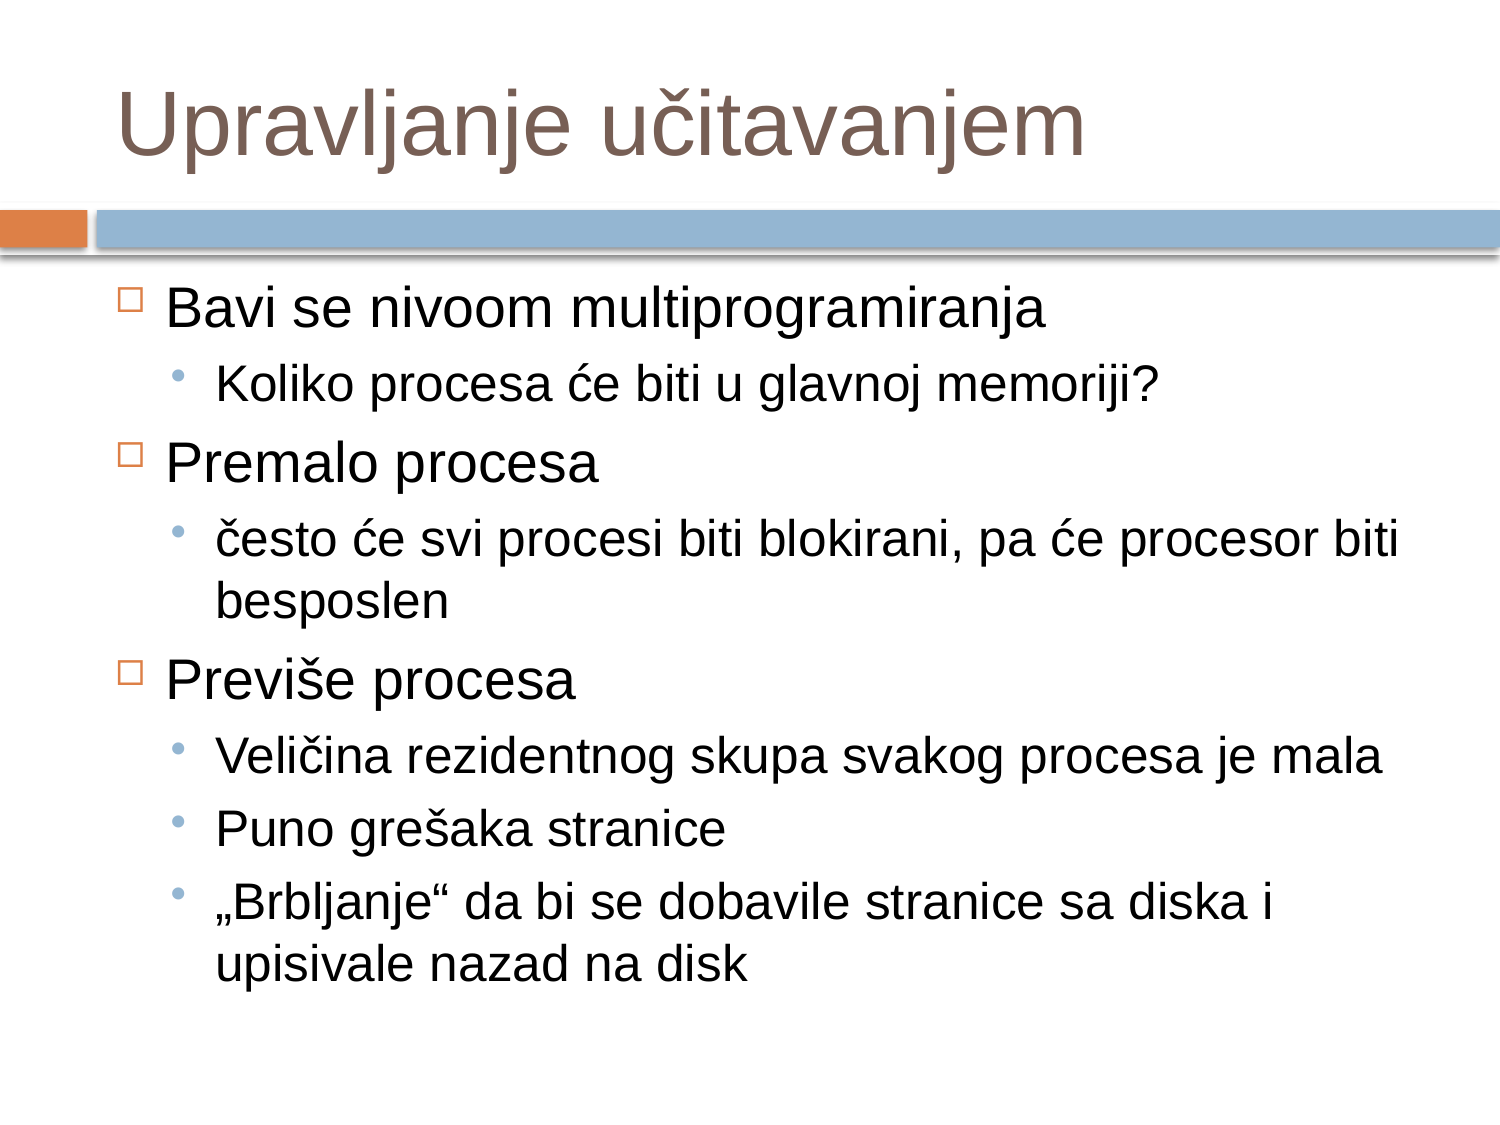

# Upravljanje učitavanjem
Bavi se nivoom multiprogramiranja
Koliko procesa će biti u glavnoj memoriji?
Premalo procesa
često će svi procesi biti blokirani, pa će procesor biti besposlen
Previše procesa
Veličina rezidentnog skupa svakog procesa je mala
Puno grešaka stranice
„Brbljanje“ da bi se dobavile stranice sa diska i upisivale nazad na disk